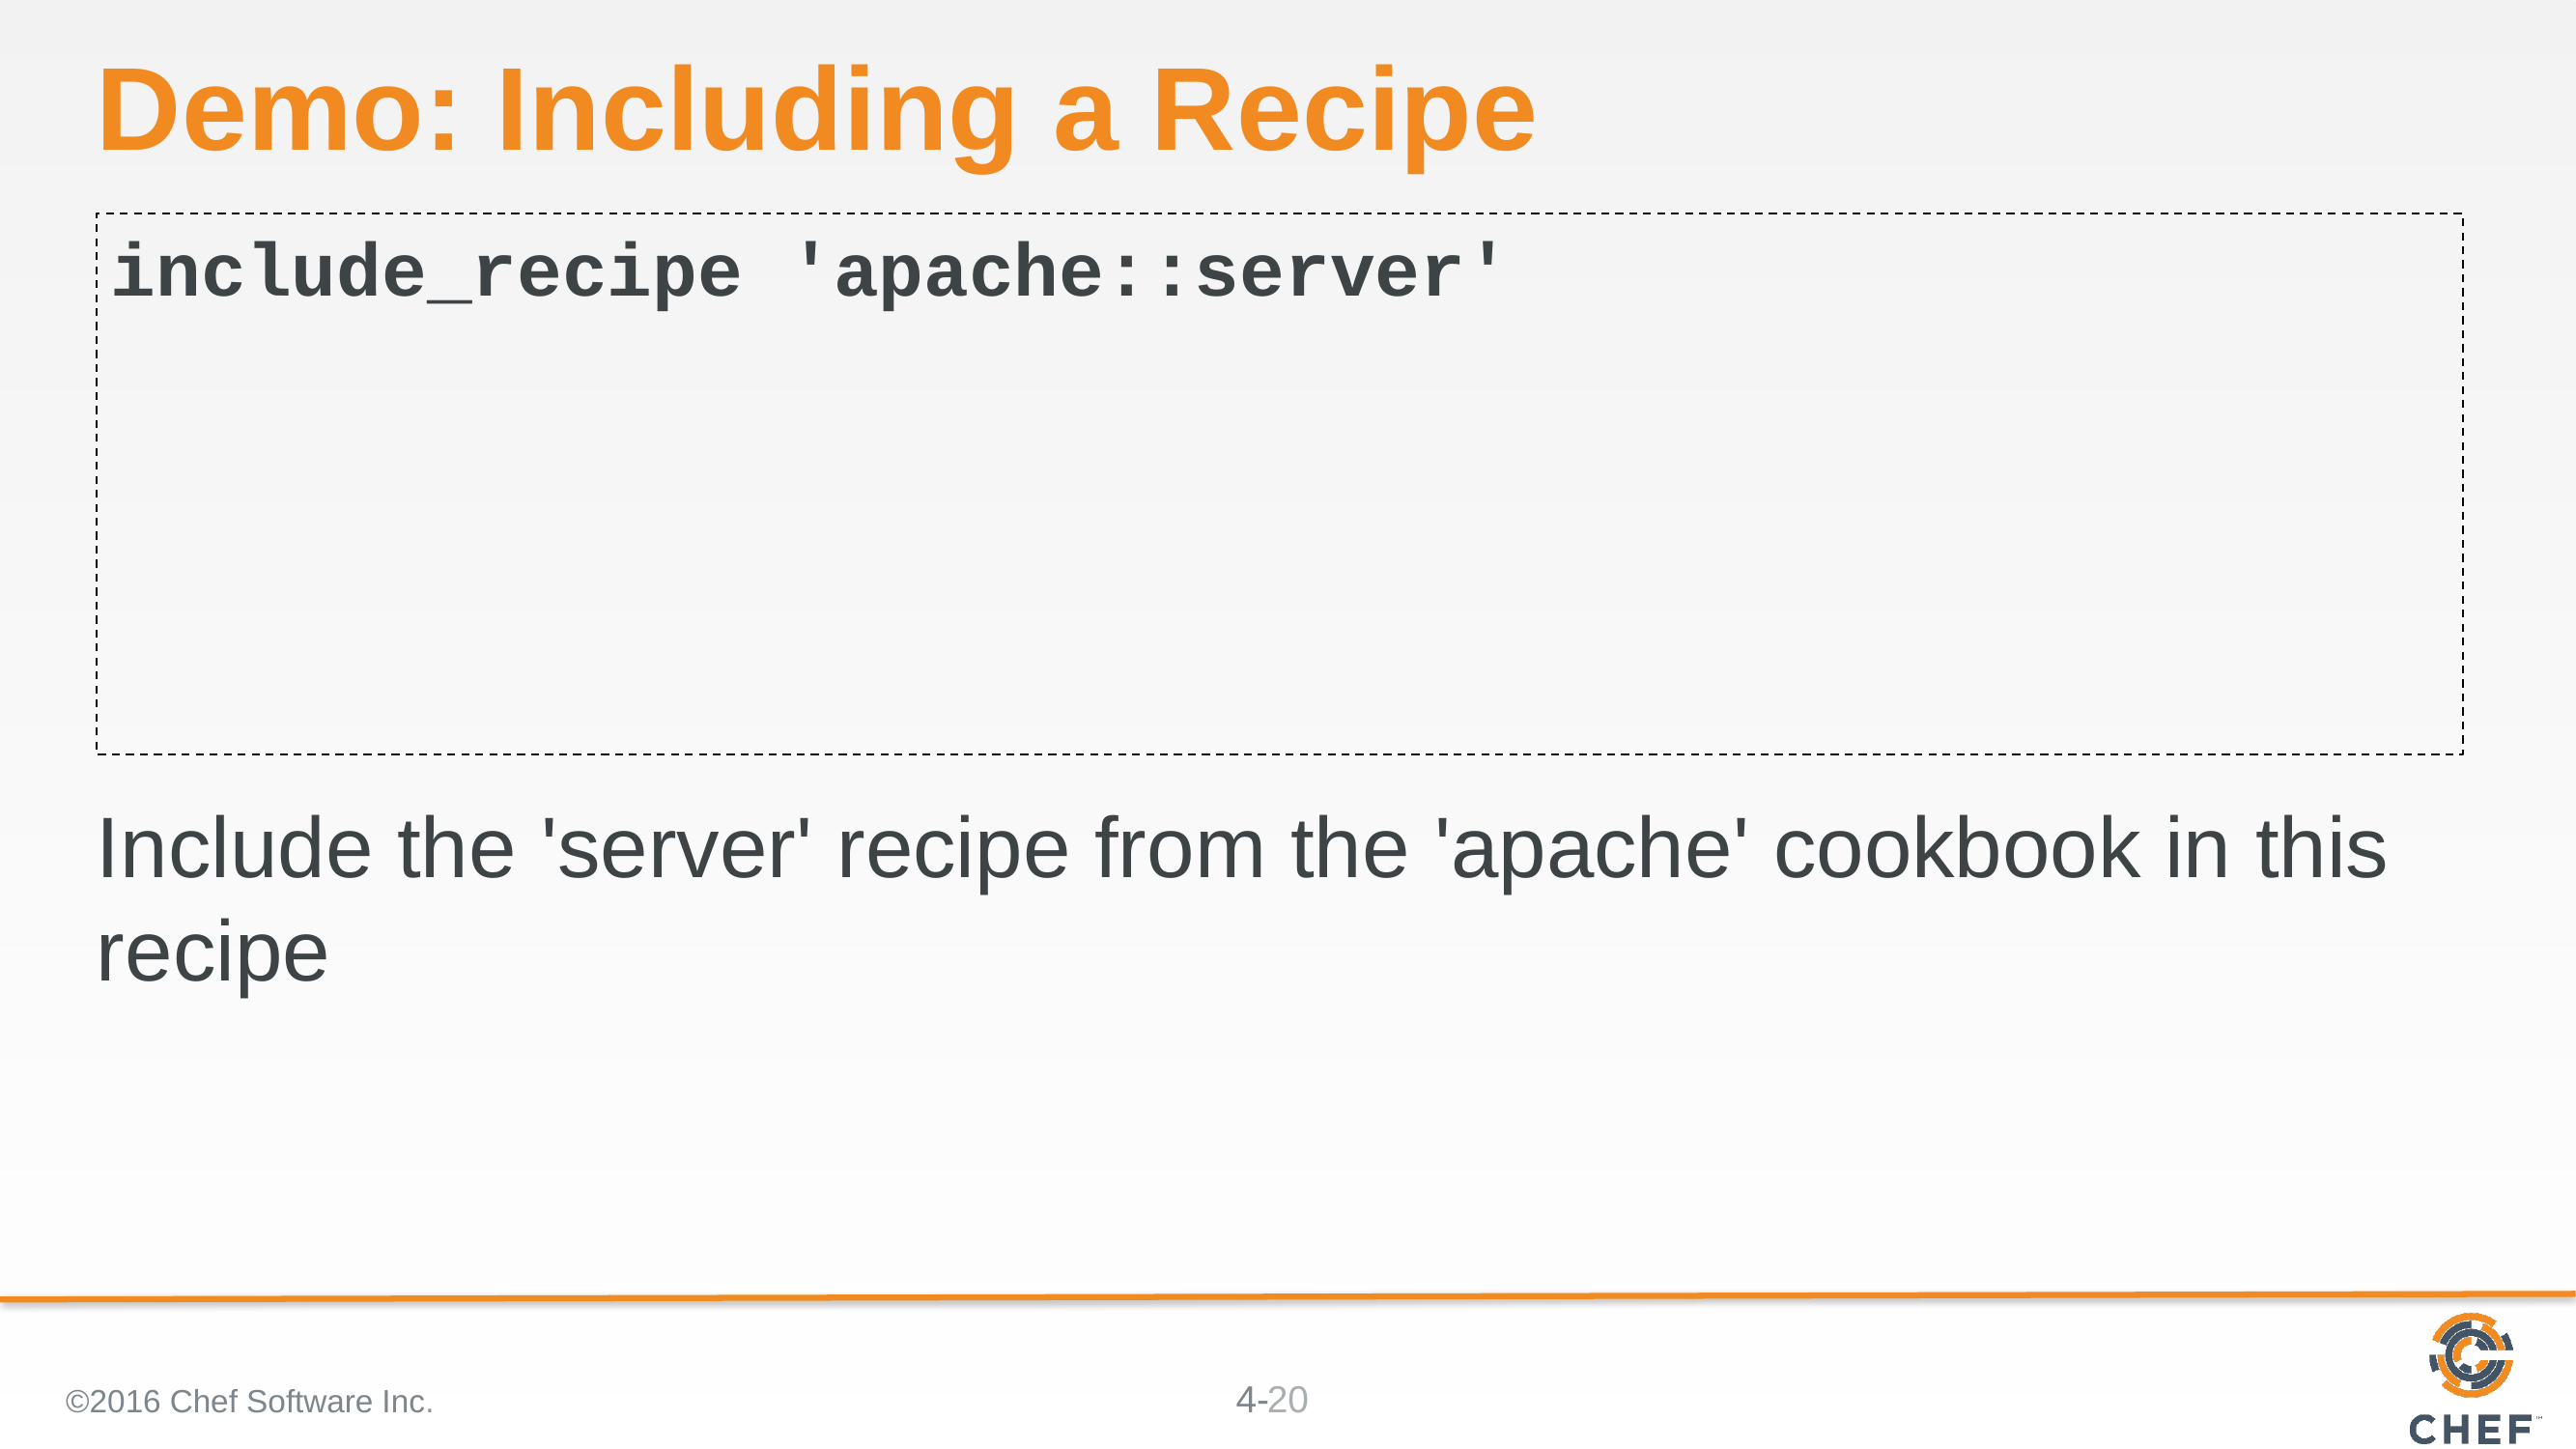

# Demo: Including a Recipe
include_recipe 'apache::server'
Include the 'server' recipe from the 'apache' cookbook in this recipe
©2016 Chef Software Inc.
20